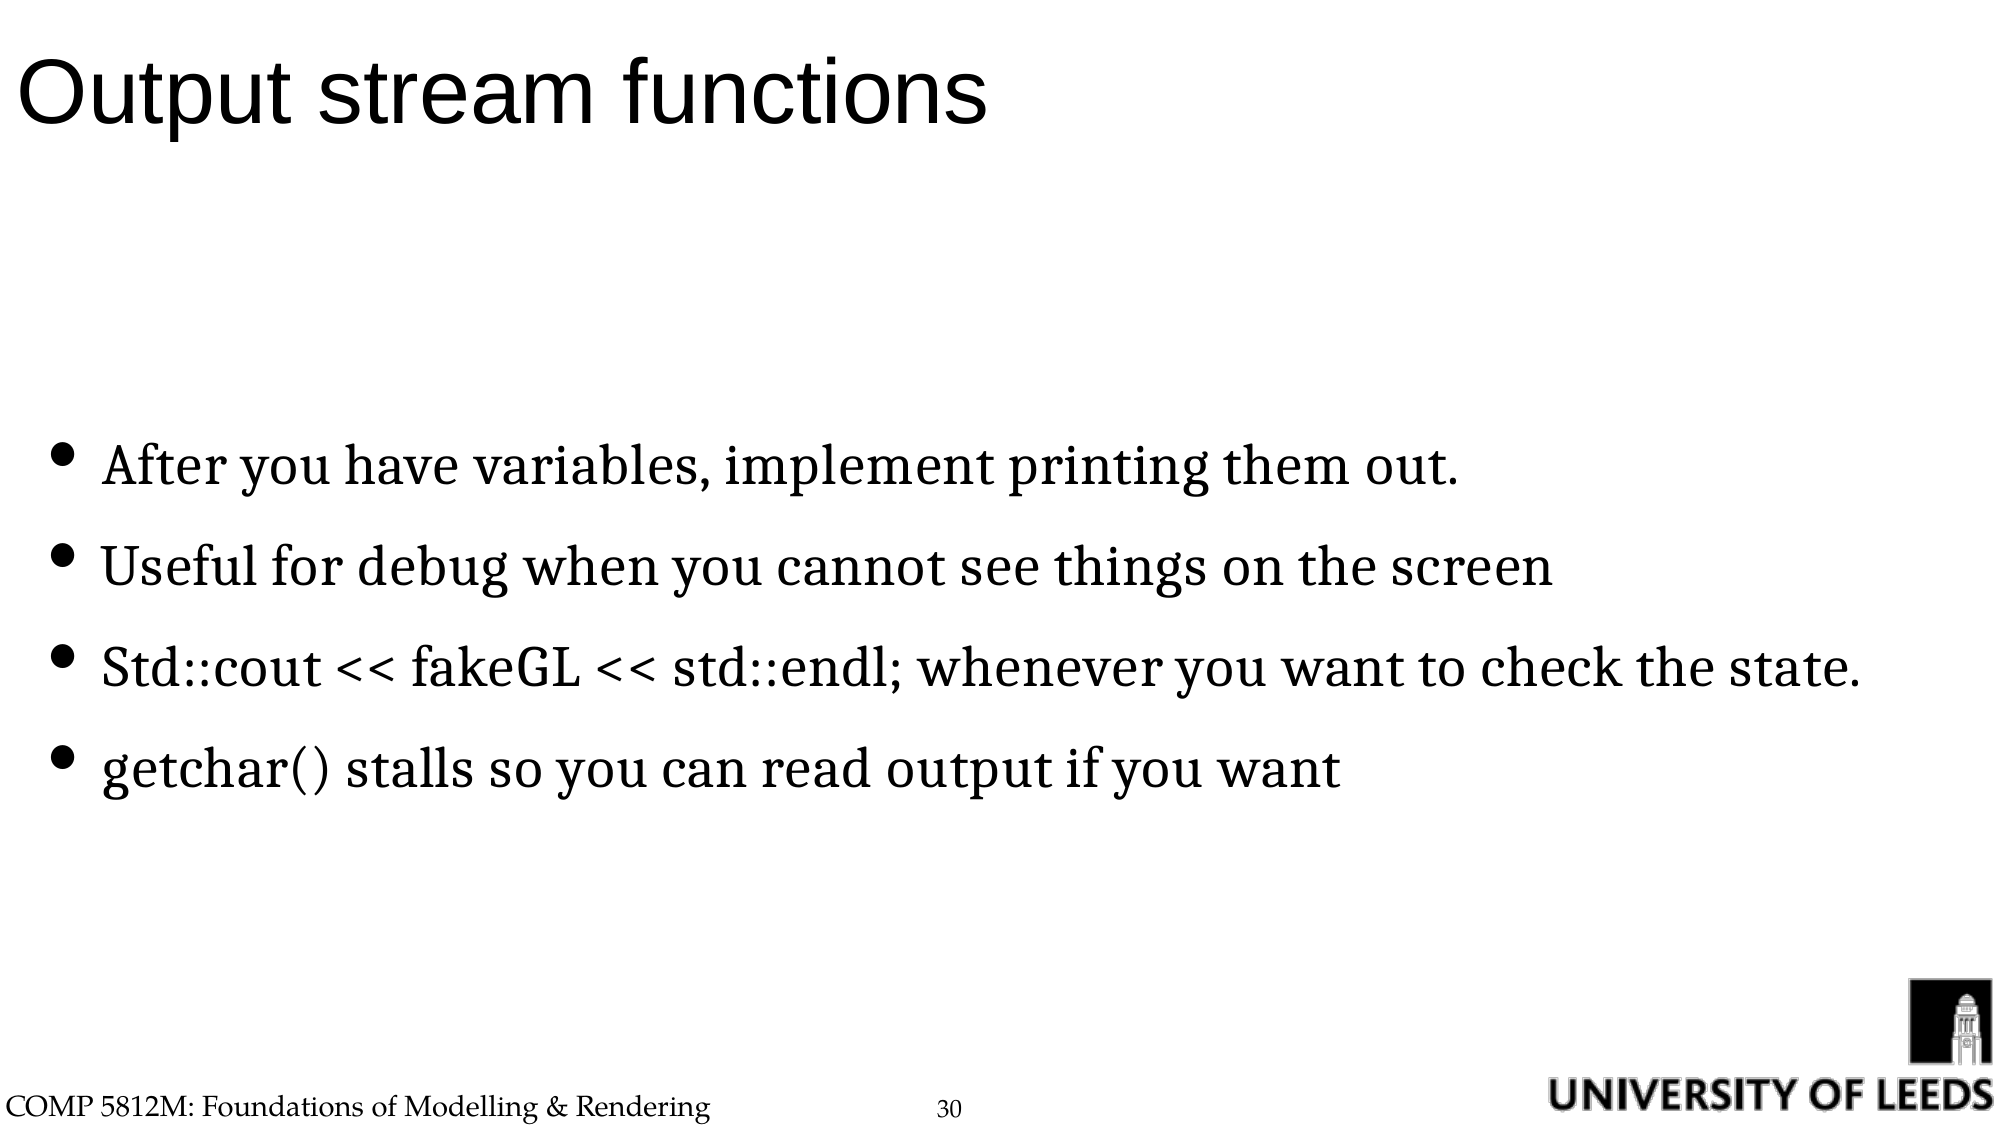

# Output stream functions
After you have variables, implement printing them out.
Useful for debug when you cannot see things on the screen
Std::cout << fakeGL << std::endl; whenever you want to check the state.
getchar() stalls so you can read output if you want